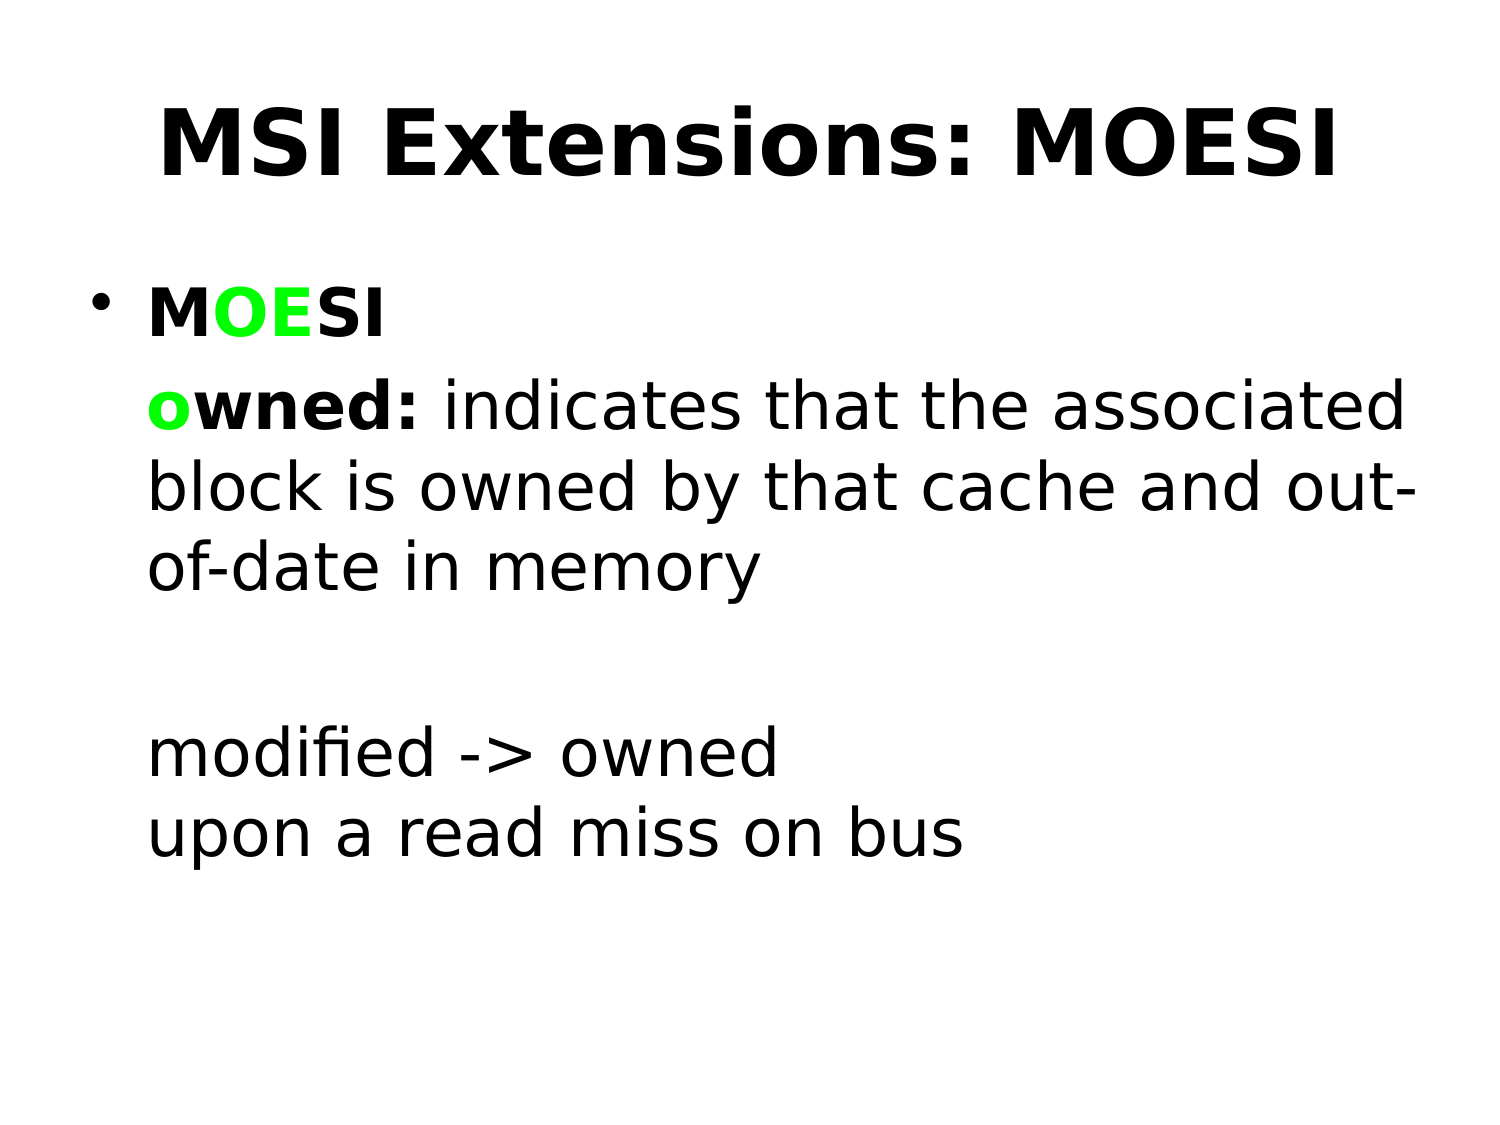

# MSI Extensions: MOESI
MOESI
	owned: indicates that the associated block is owned by that cache and out-of-date in memory

	modified -> owned                             upon a read miss on bus